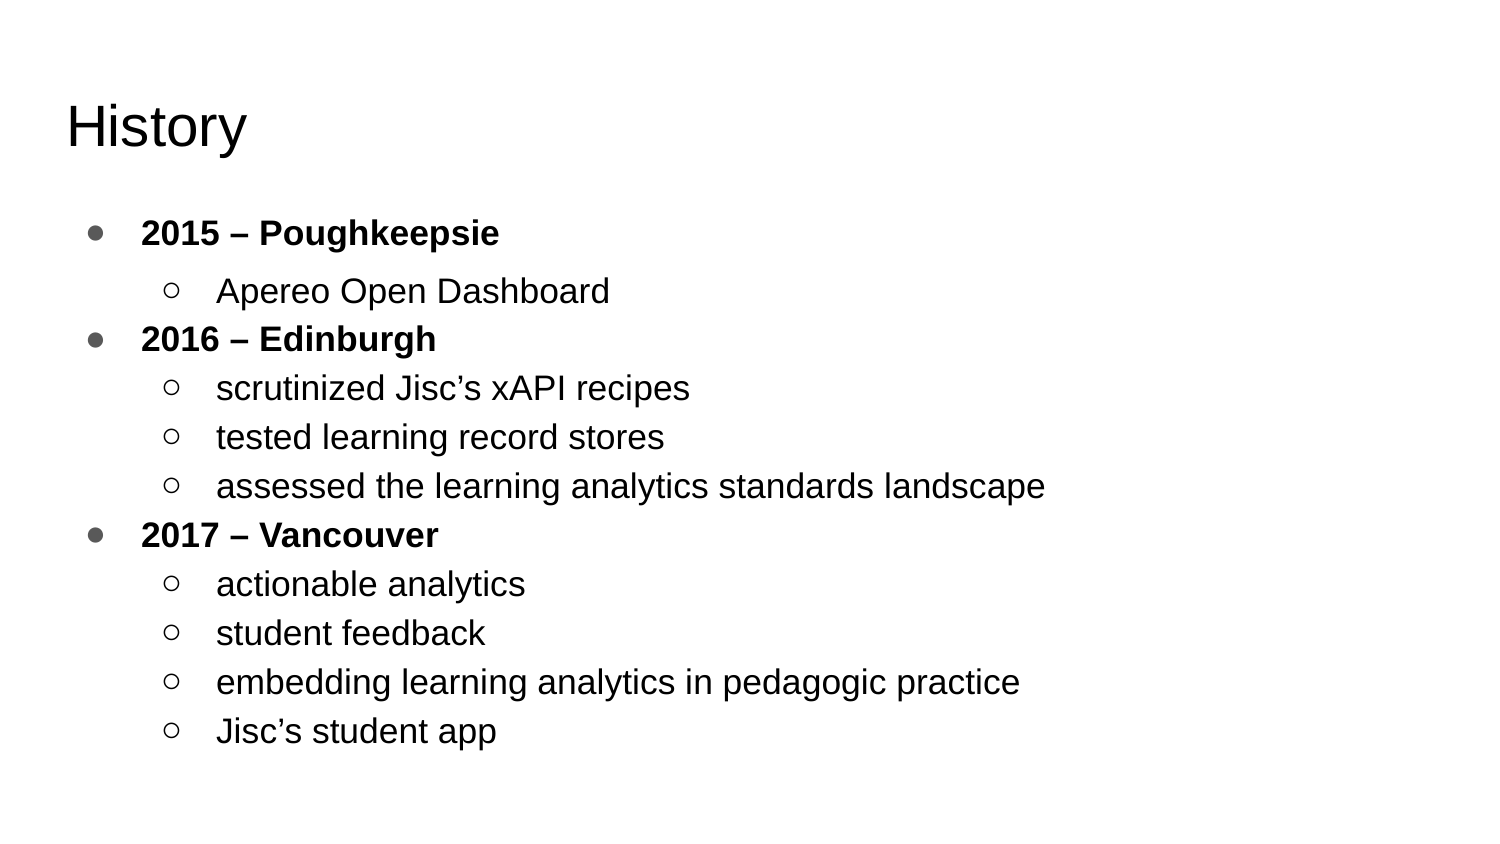

# History
2015 – Poughkeepsie
Apereo Open Dashboard
2016 – Edinburgh
scrutinized Jisc’s xAPI recipes
tested learning record stores
assessed the learning analytics standards landscape
2017 – Vancouver
actionable analytics
student feedback
embedding learning analytics in pedagogic practice
Jisc’s student app